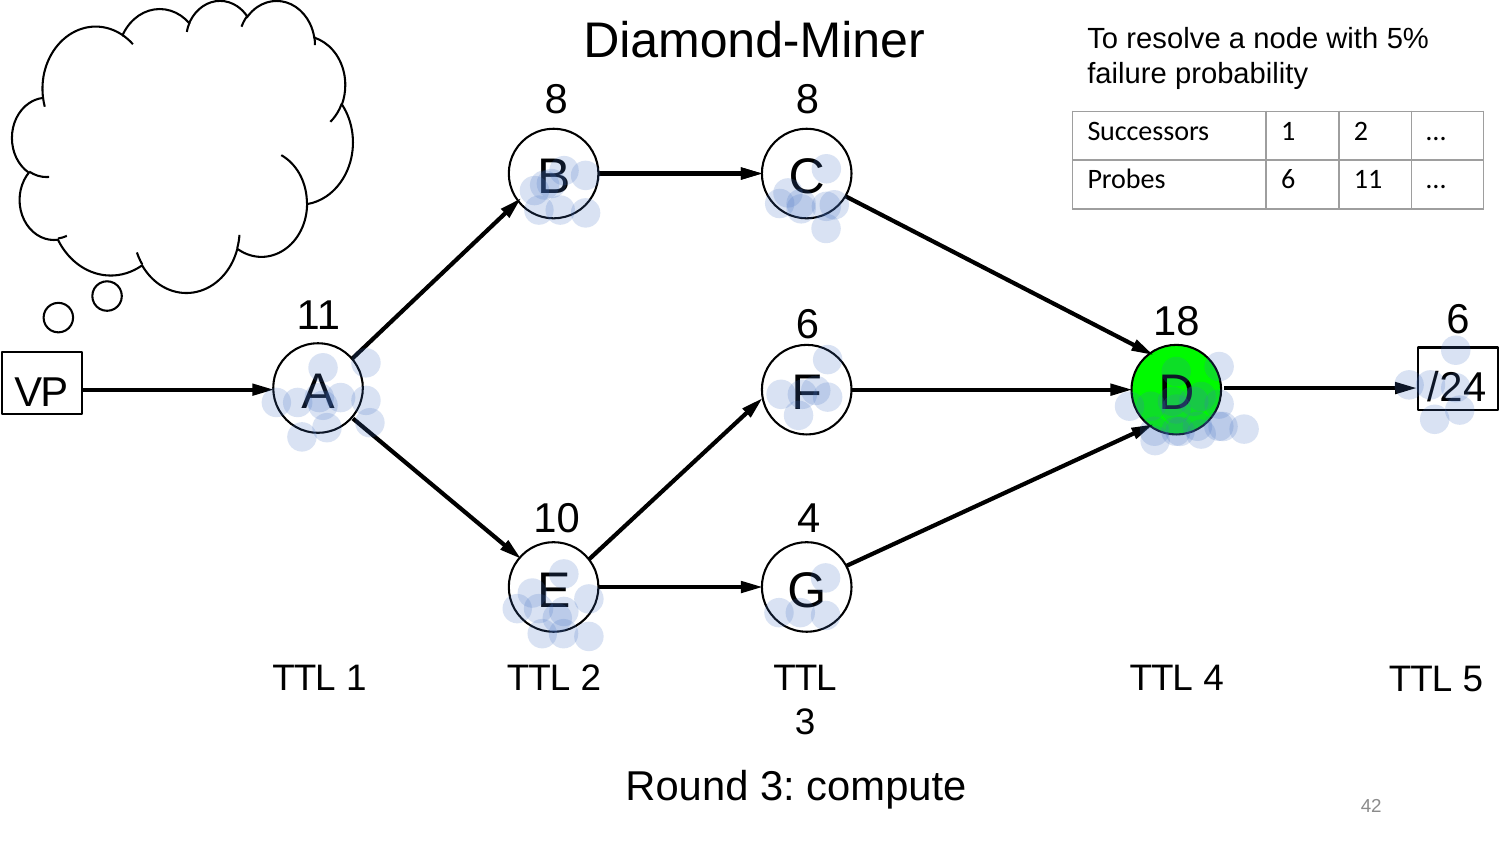

Next round?
TTL 1: 0
TTL 2: 2
TTL 3: 9
TTL 4: 9
TTL 5: 0
Diamond-Miner
To resolve a node with 5% failure probability
8
8
| Successors | 1 | 2 | … |
| --- | --- | --- | --- |
| Probes | 6 | 11 | … |
B
C

11

6
18
6

A
F
D

/24

VP

10
4
E
G

TTL 3
TTL 4
TTL 1
TTL 2
TTL 5
Round 3: compute
42